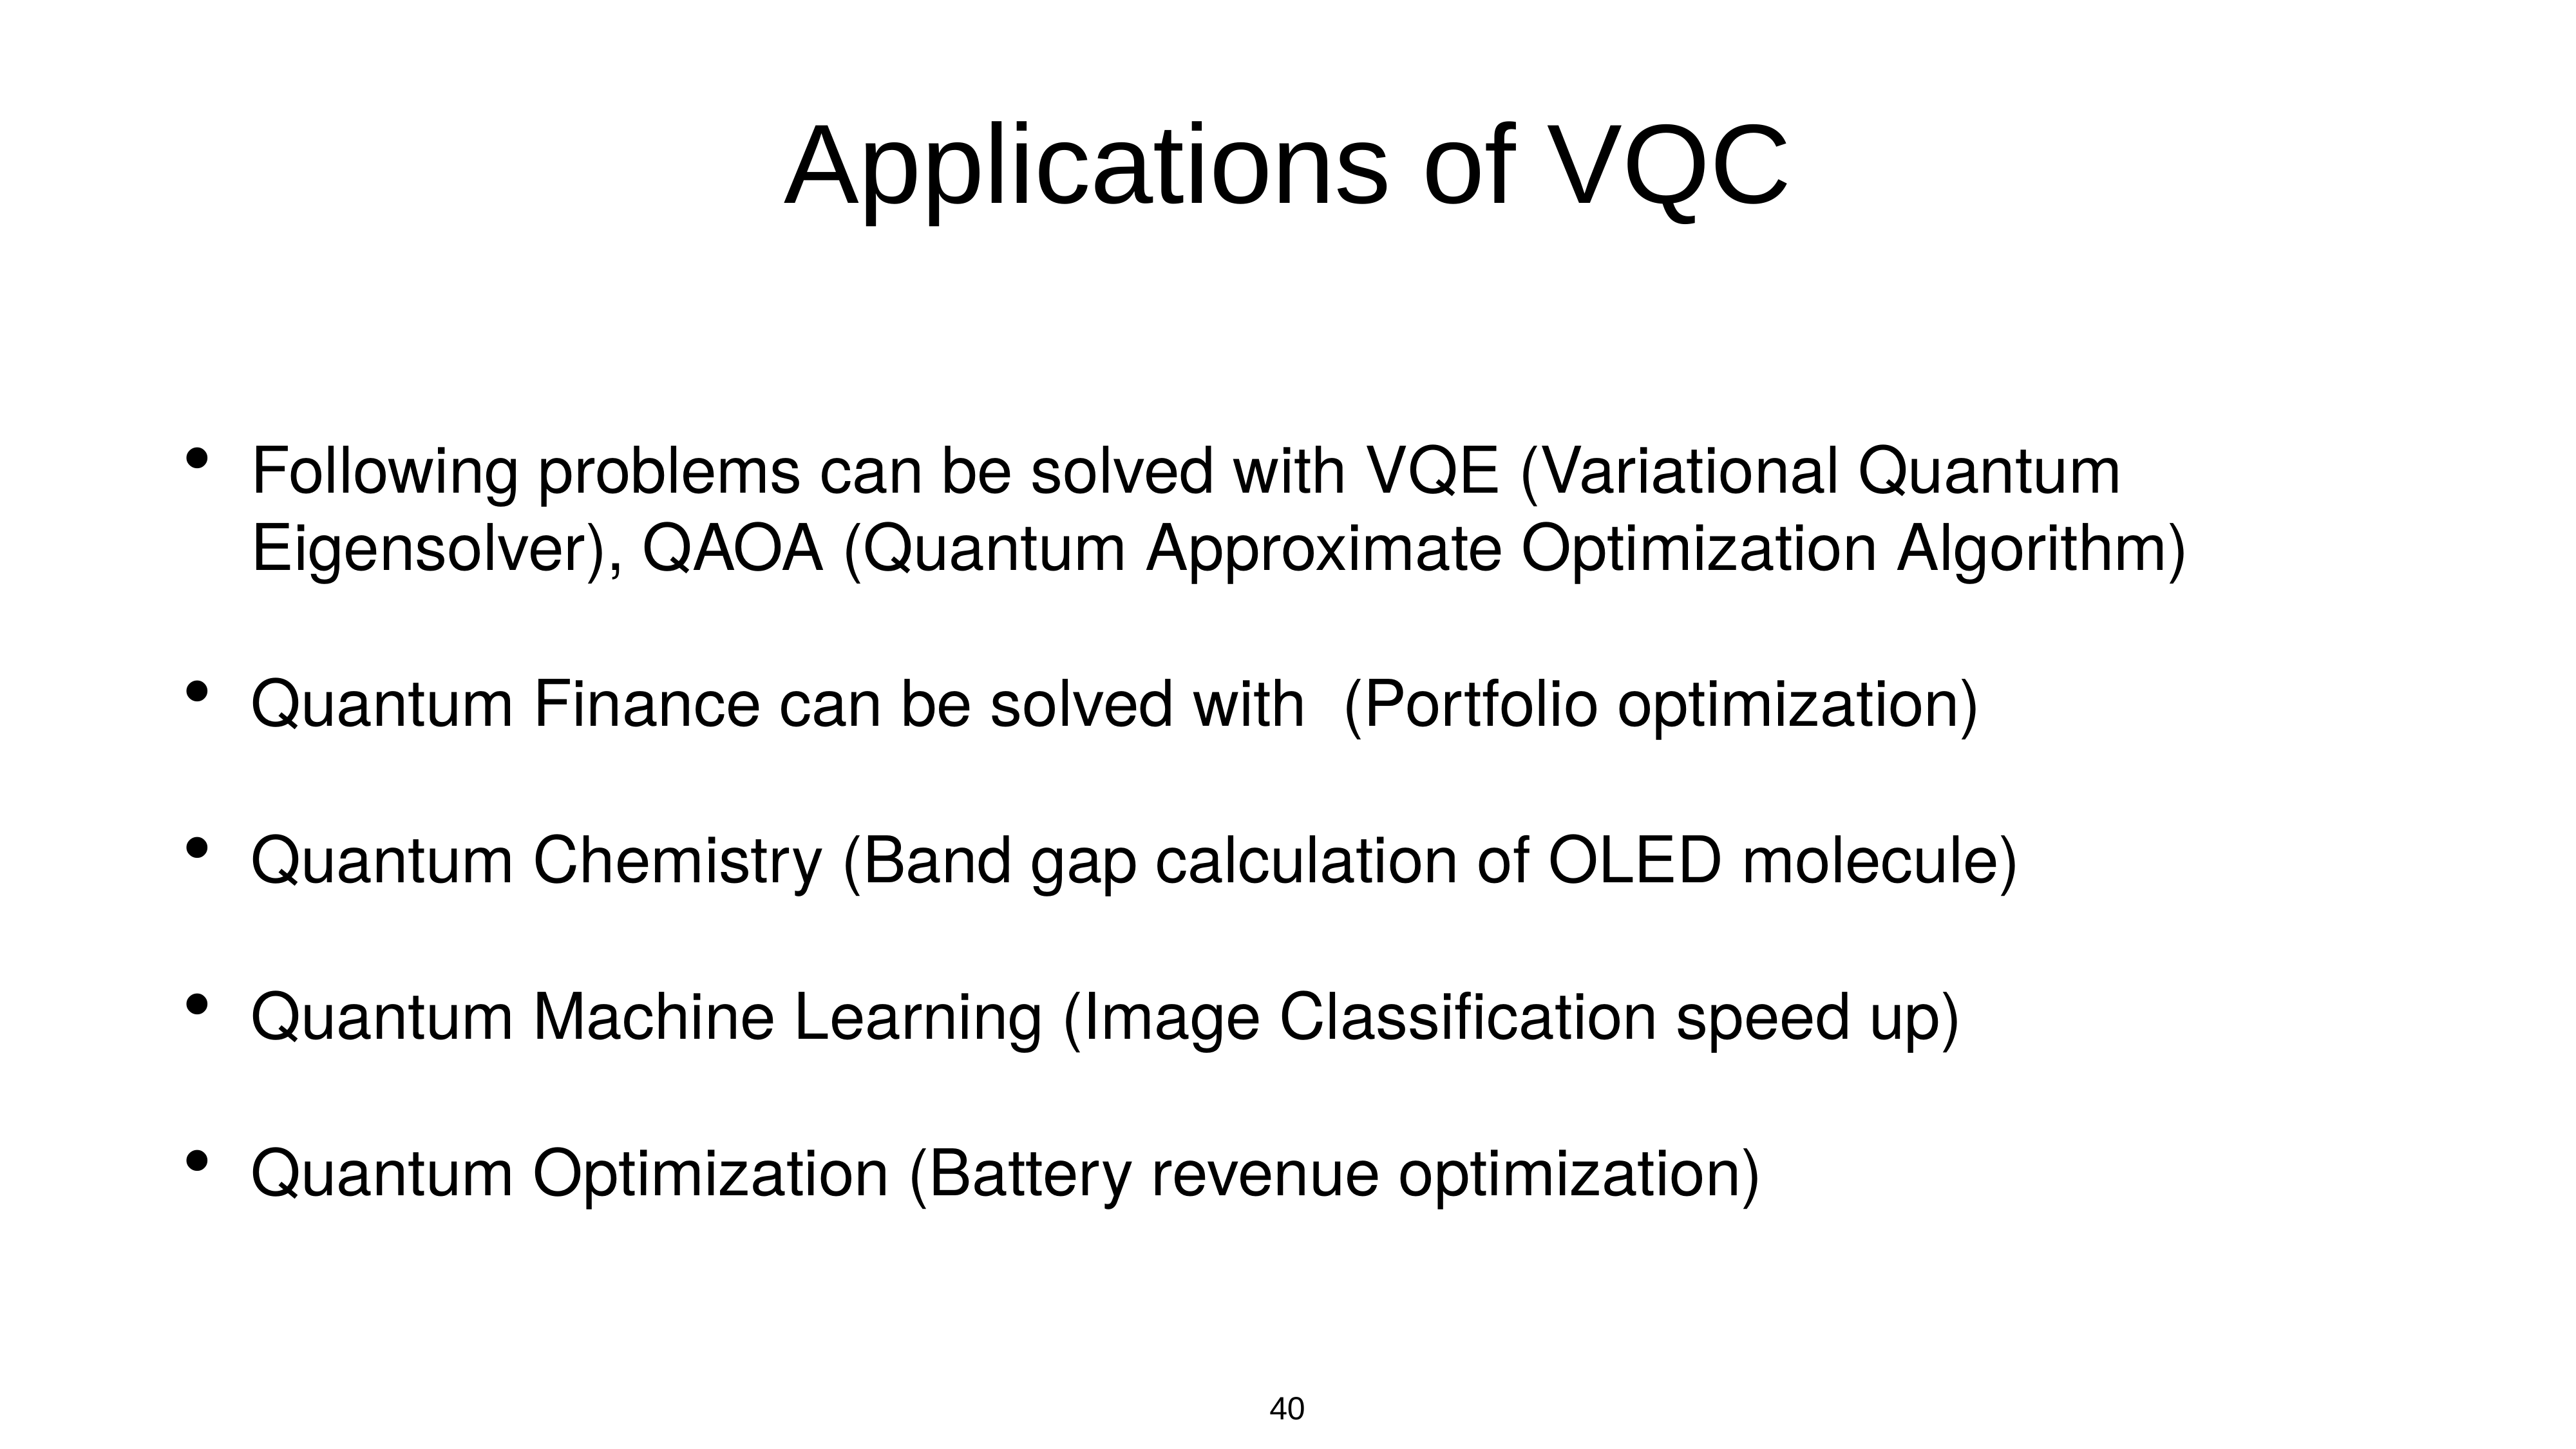

# Applications of VQC
Following problems can be solved with VQE (Variational Quantum Eigensolver), QAOA (Quantum Approximate Optimization Algorithm)
Quantum Finance can be solved with  (Portfolio optimization)
Quantum Chemistry (Band gap calculation of OLED molecule)
Quantum Machine Learning (Image Classification speed up)
Quantum Optimization (Battery revenue optimization)
40